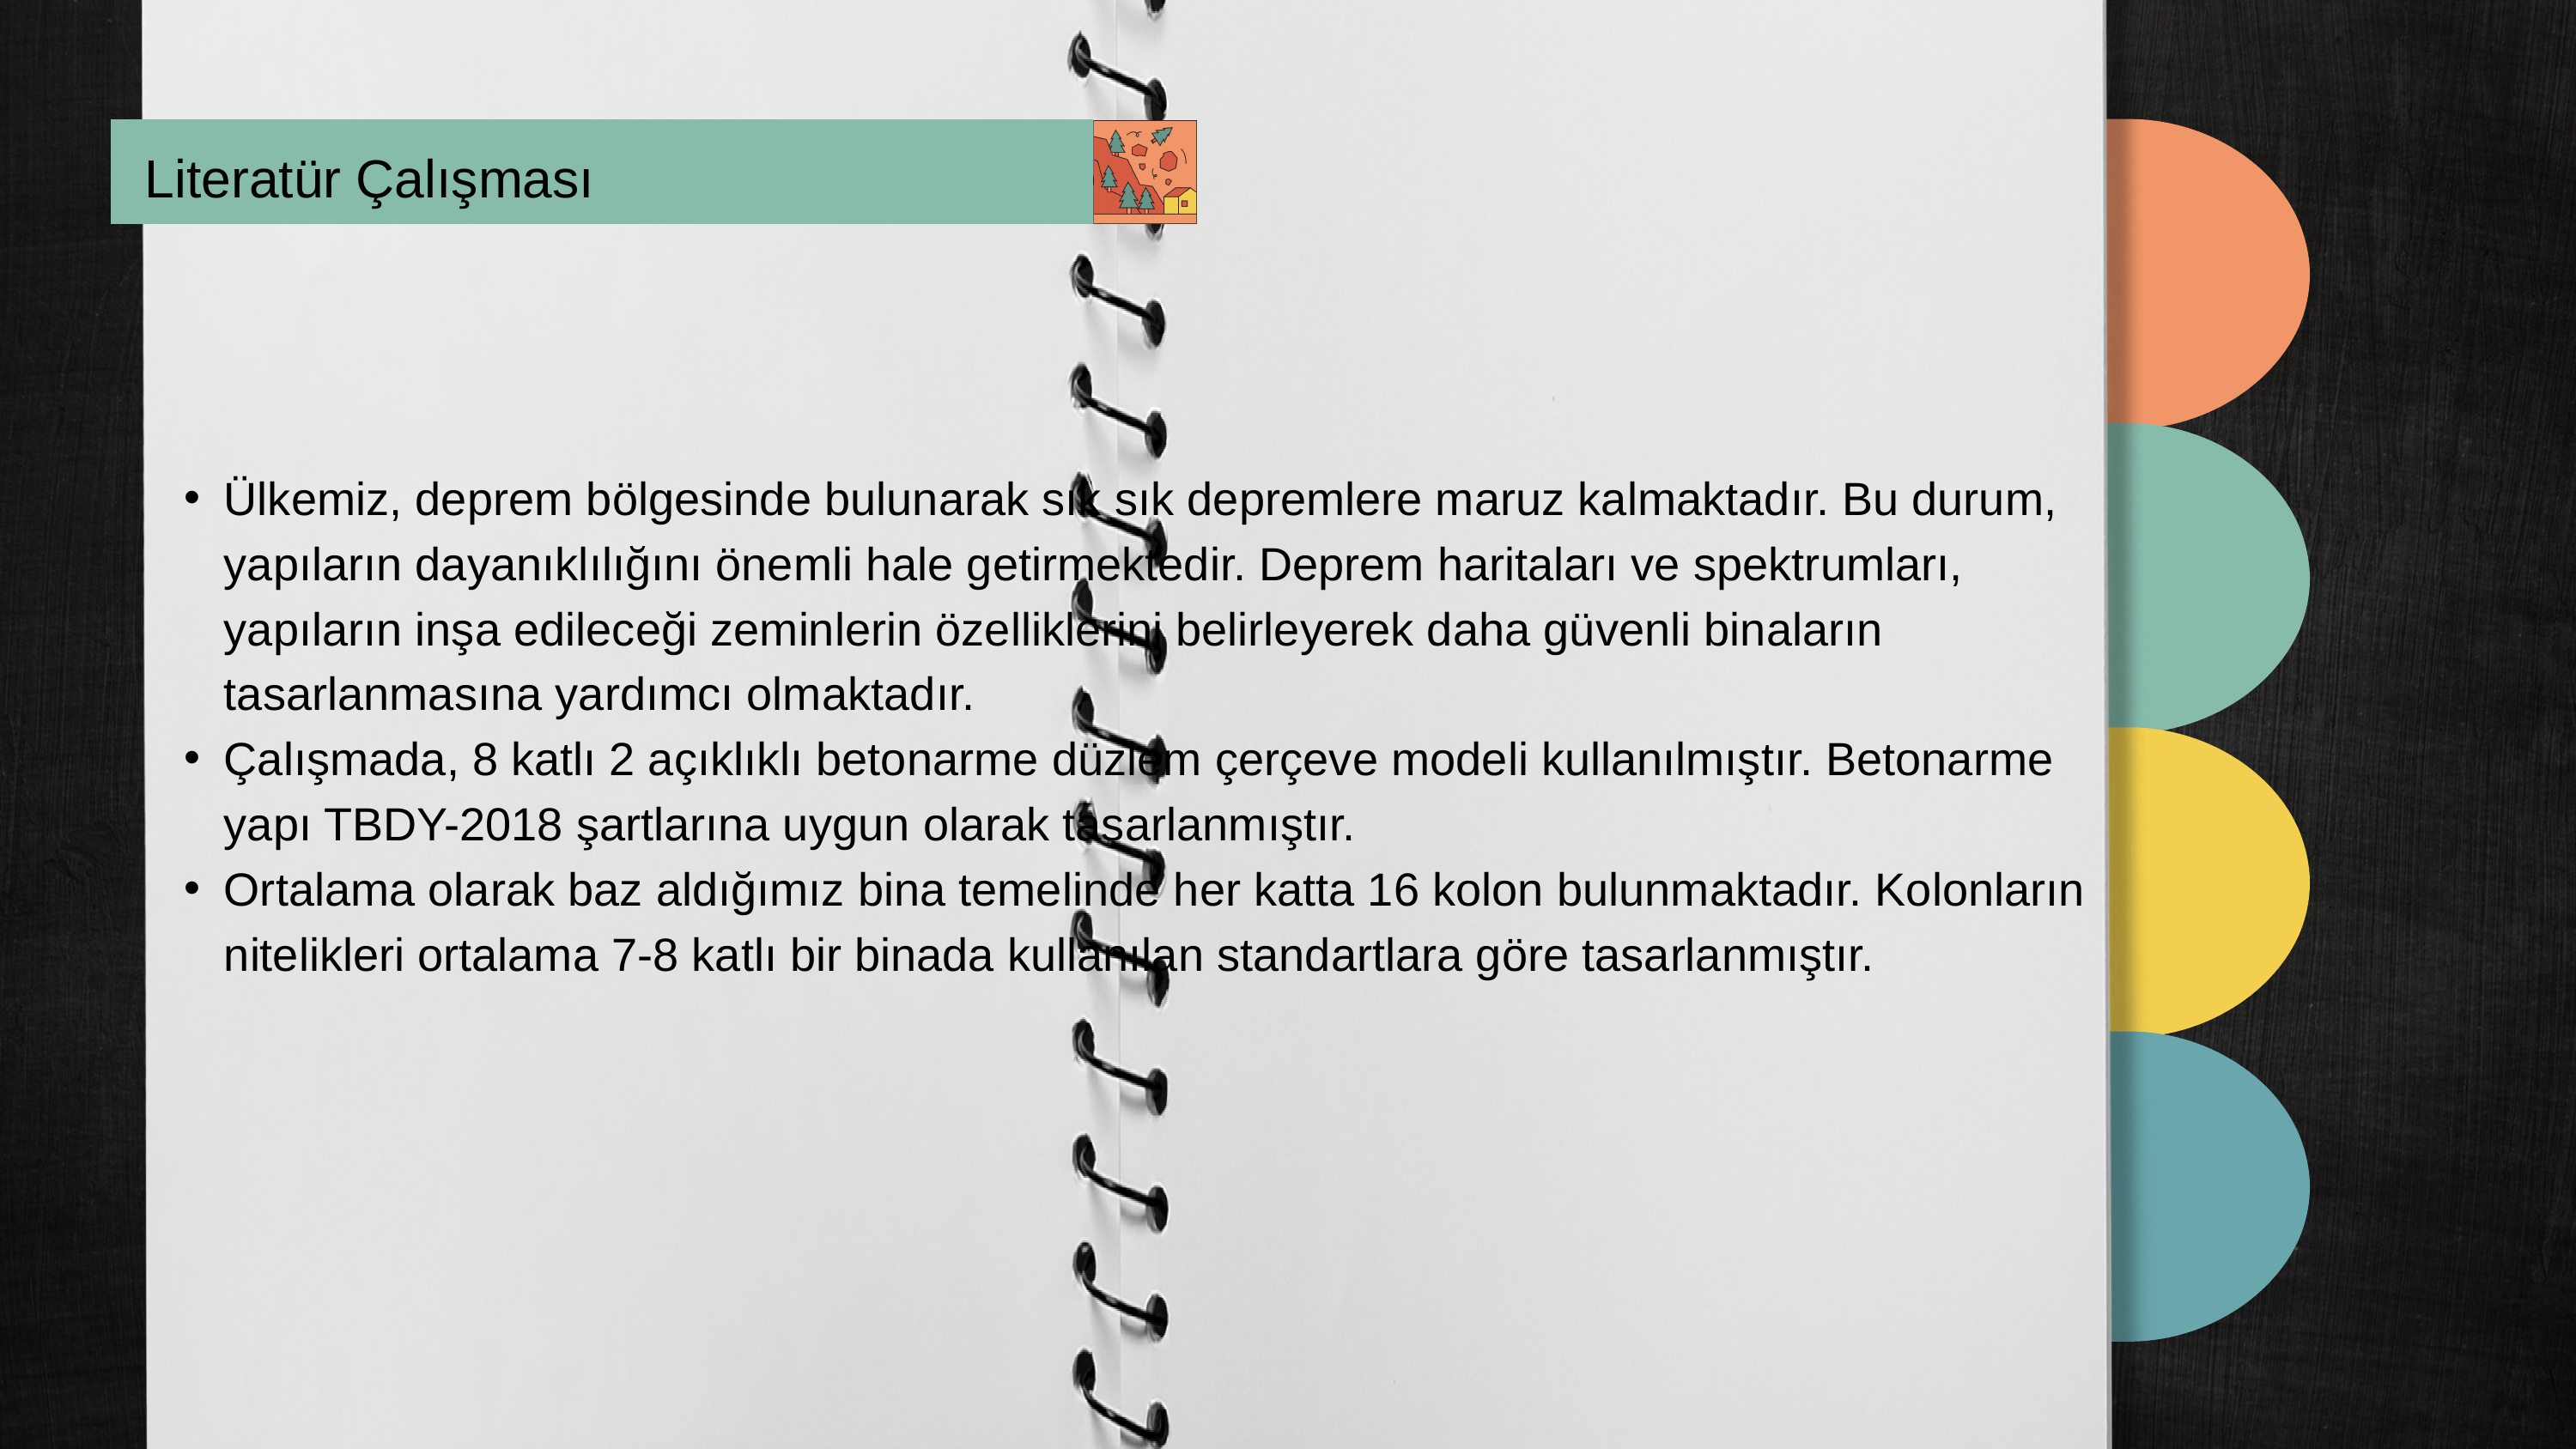

Literatür Çalışması

Ülkemiz, deprem bölgesinde bulunarak sık sık depremlere maruz kalmaktadır. Bu durum, yapıların dayanıklılığını önemli hale getirmektedir. Deprem haritaları ve spektrumları, yapıların inşa edileceği zeminlerin özelliklerini belirleyerek daha güvenli binaların tasarlanmasına yardımcı olmaktadır.
Çalışmada, 8 katlı 2 açıklıklı betonarme düzlem çerçeve modeli kullanılmıştır. Betonarme yapı TBDY-2018 şartlarına uygun olarak tasarlanmıştır.
Ortalama olarak baz aldığımız bina temelinde her katta 16 kolon bulunmaktadır. Kolonların nitelikleri ortalama 7-8 katlı bir binada kullanılan standartlara göre tasarlanmıştır.